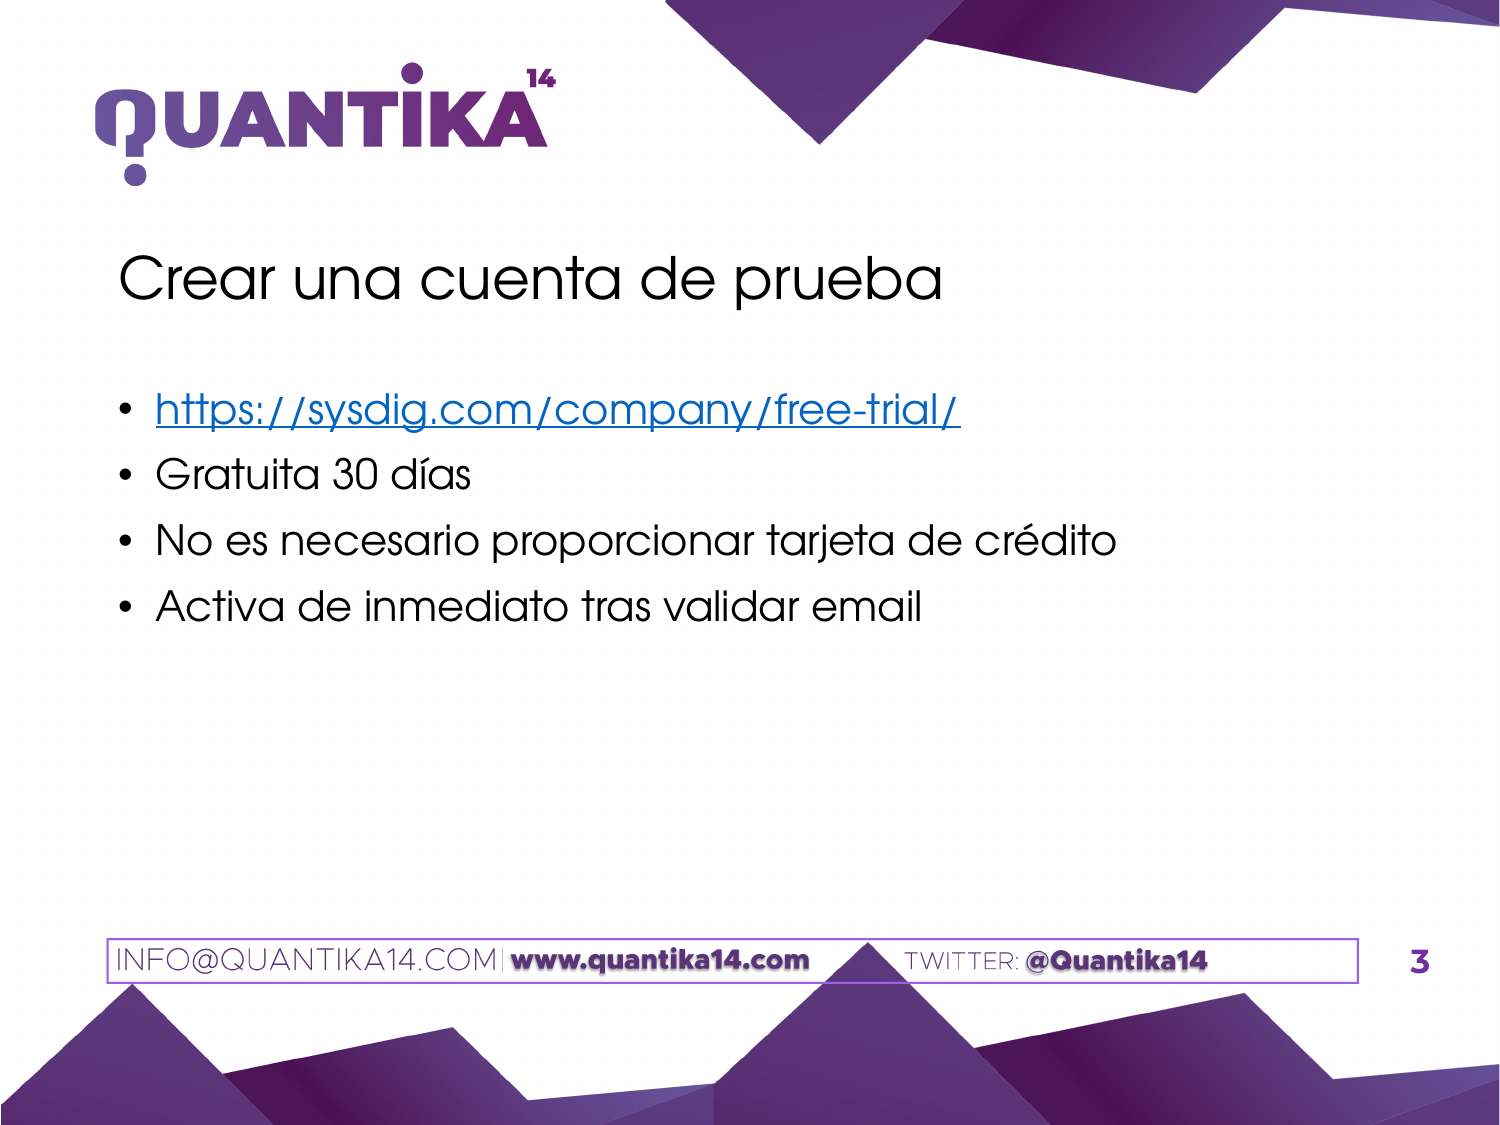

# Crear una cuenta de prueba
https://sysdig.com/company/free-trial/
Gratuita 30 días
No es necesario proporcionar tarjeta de crédito
Activa de inmediato tras validar email